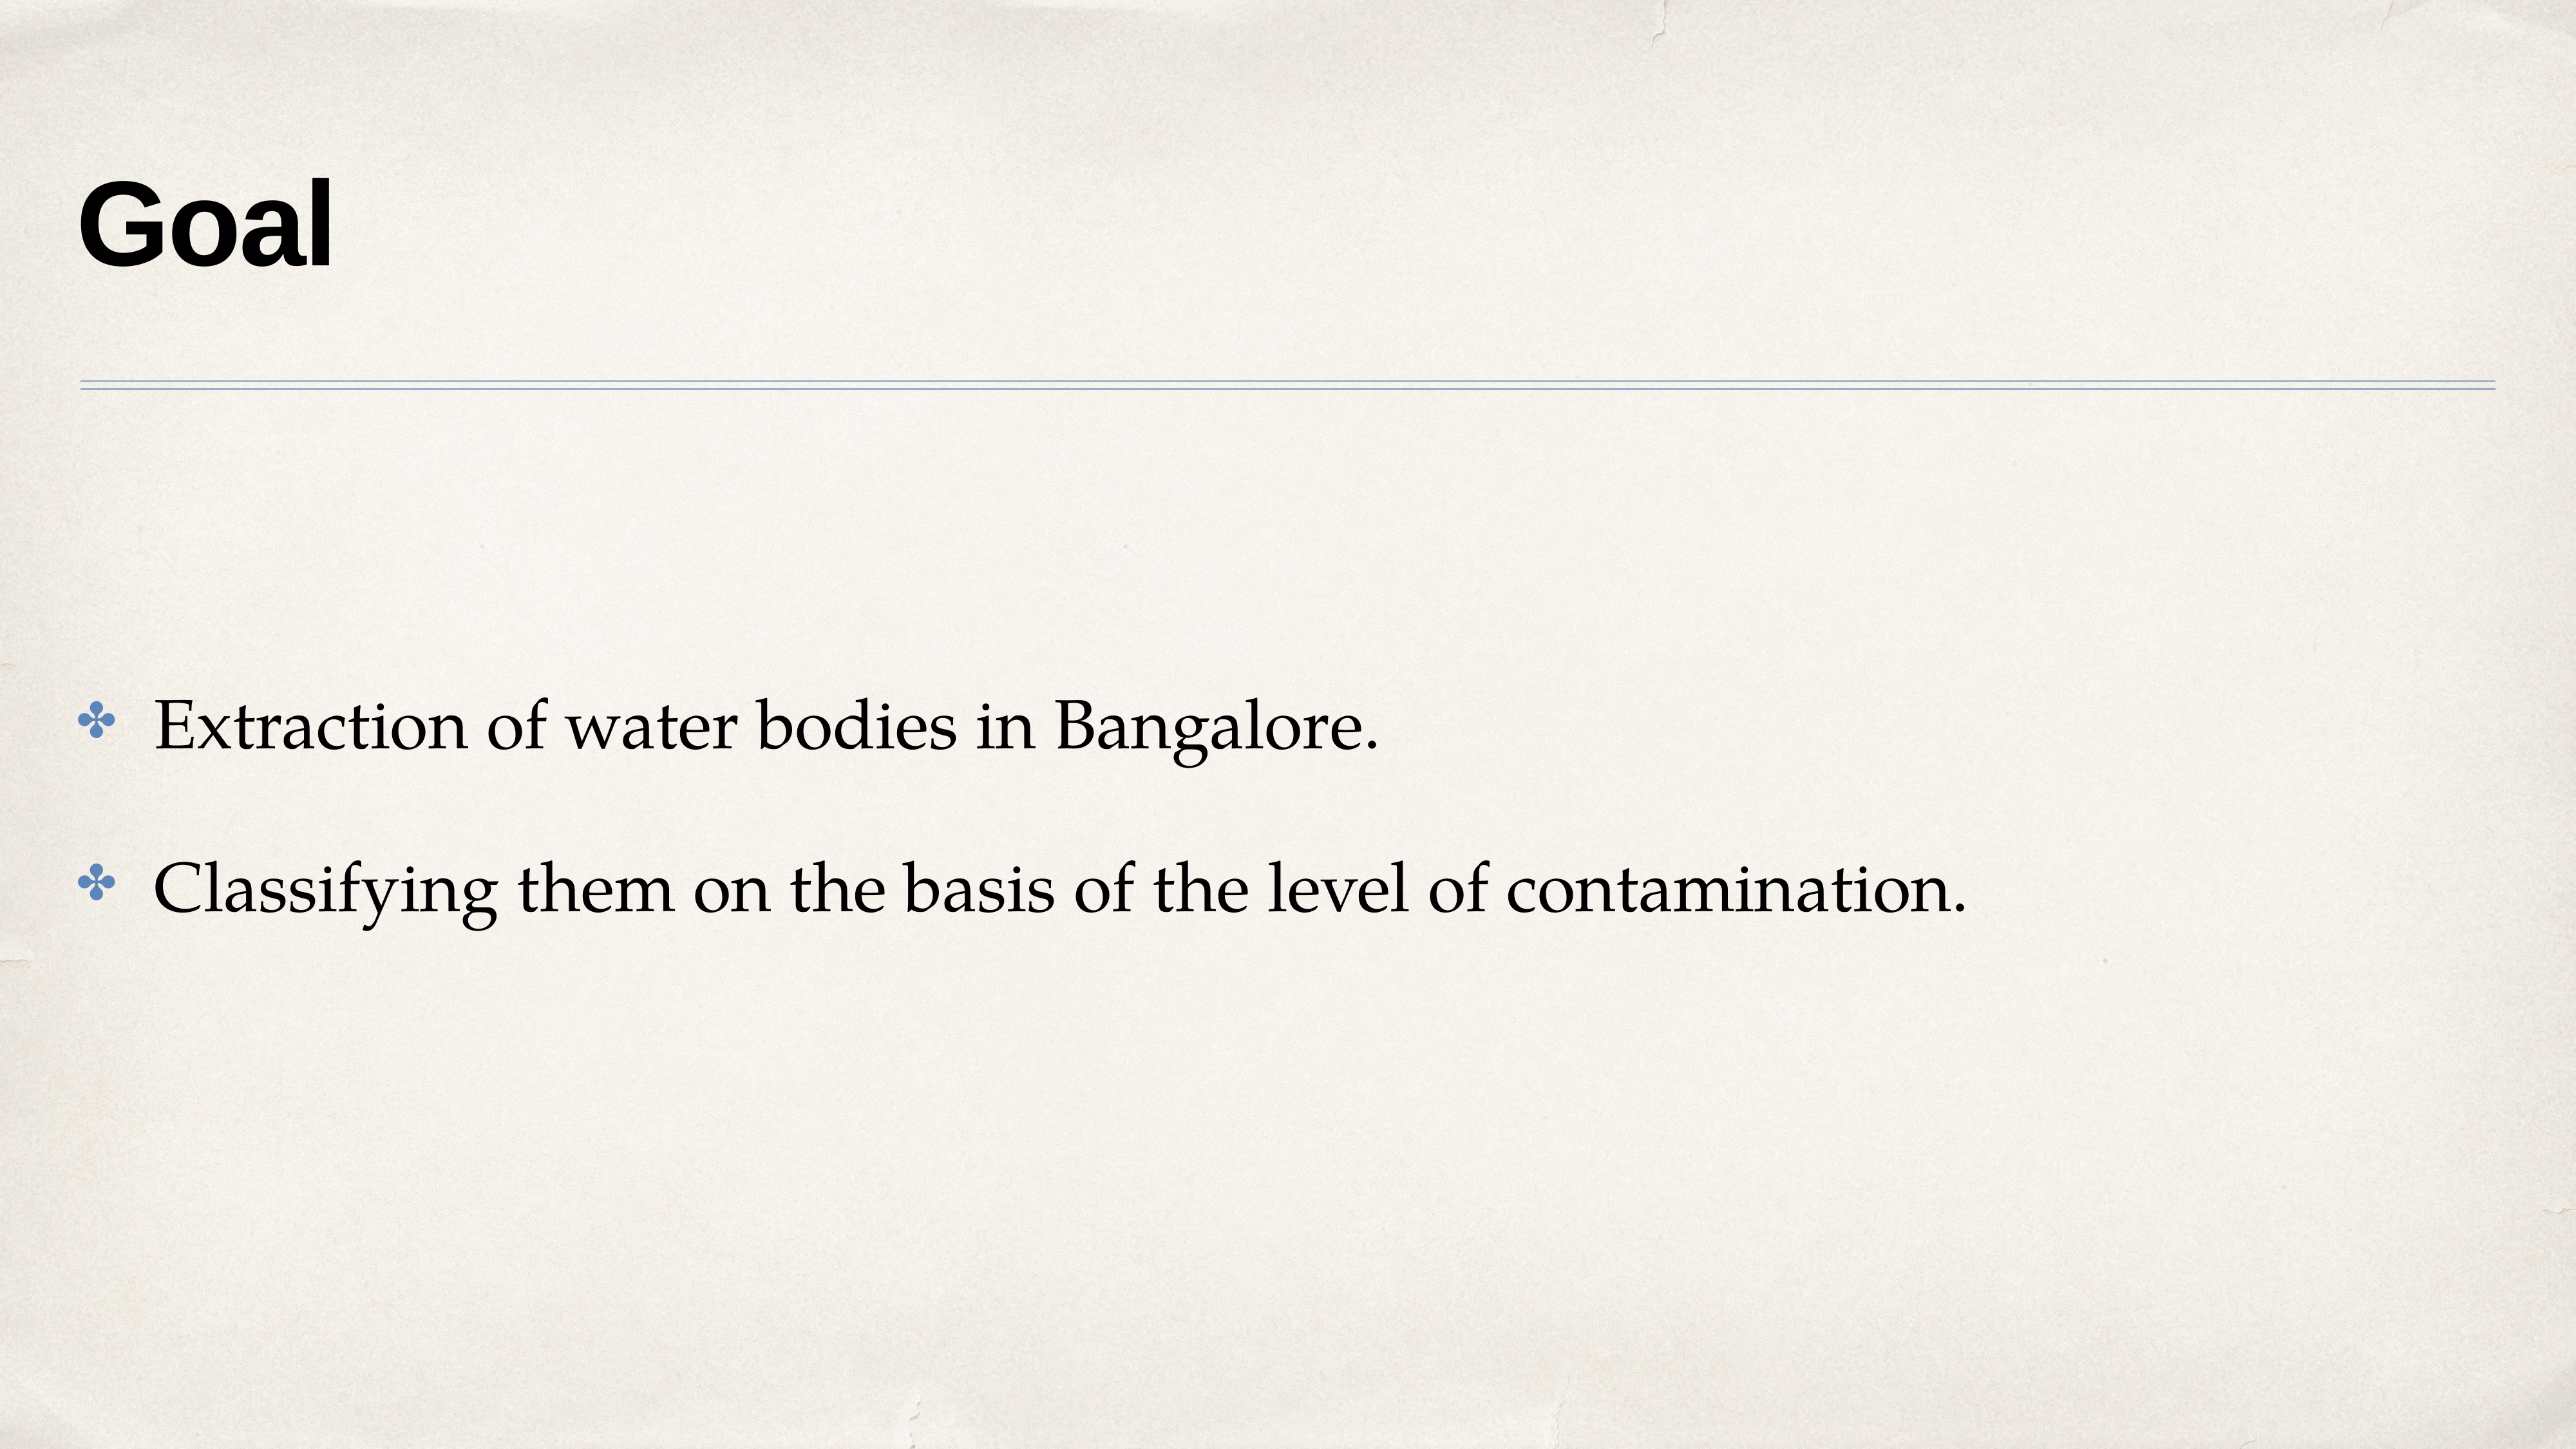

# Goal
Extraction of water bodies in Bangalore.
Classifying them on the basis of the level of contamination.